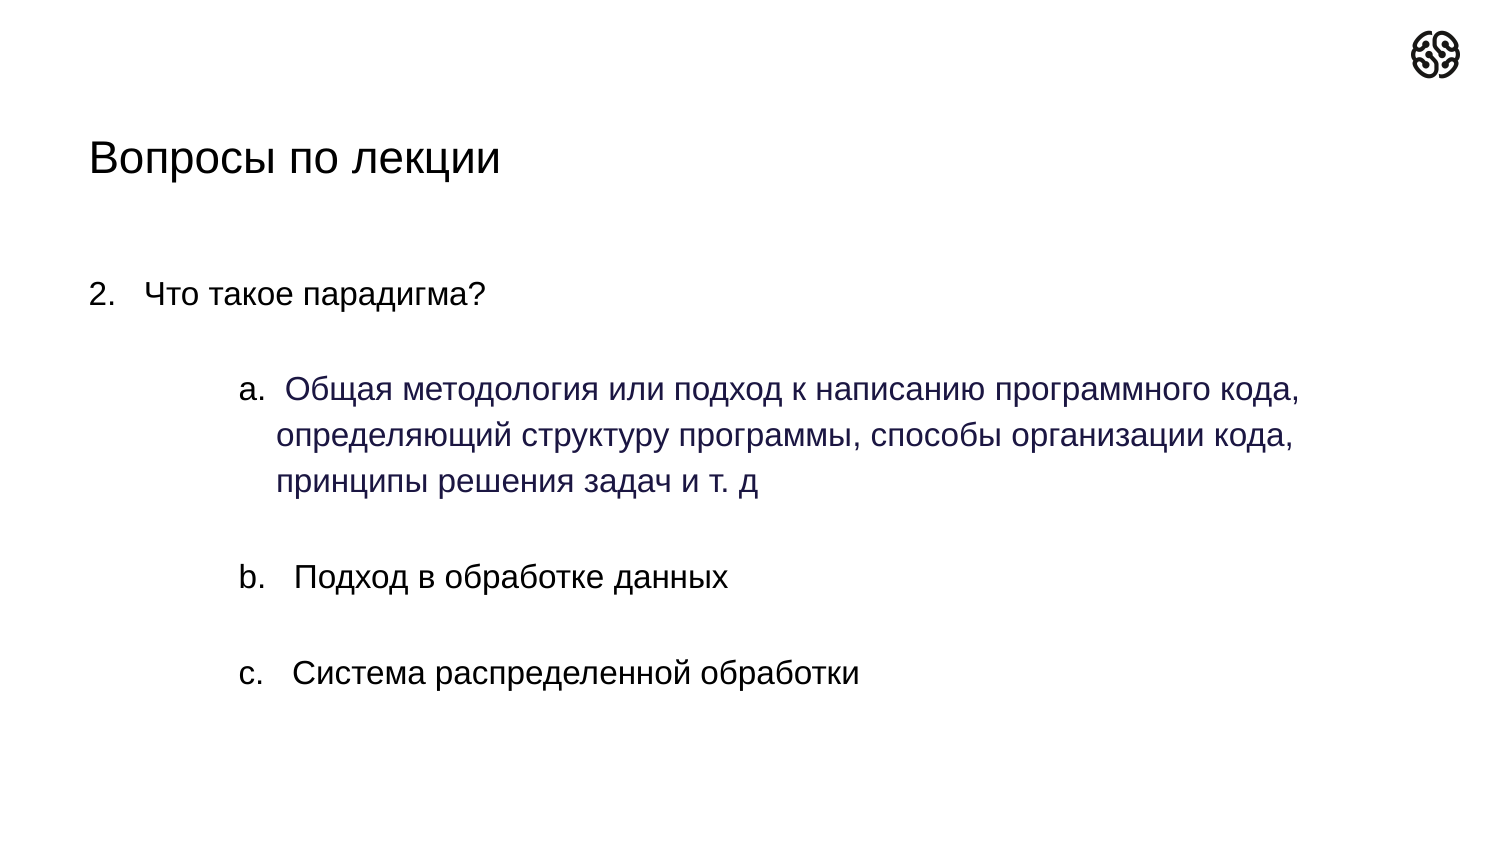

# Вопросы по лекции

2.   Что такое парадигма?
a.  Общая методология или подход к написанию программного кода, определяющий структуру программы, способы организации кода, принципы решения задач и т. д
b.   Подход в обработке данных
c.   Система распределенной обработки